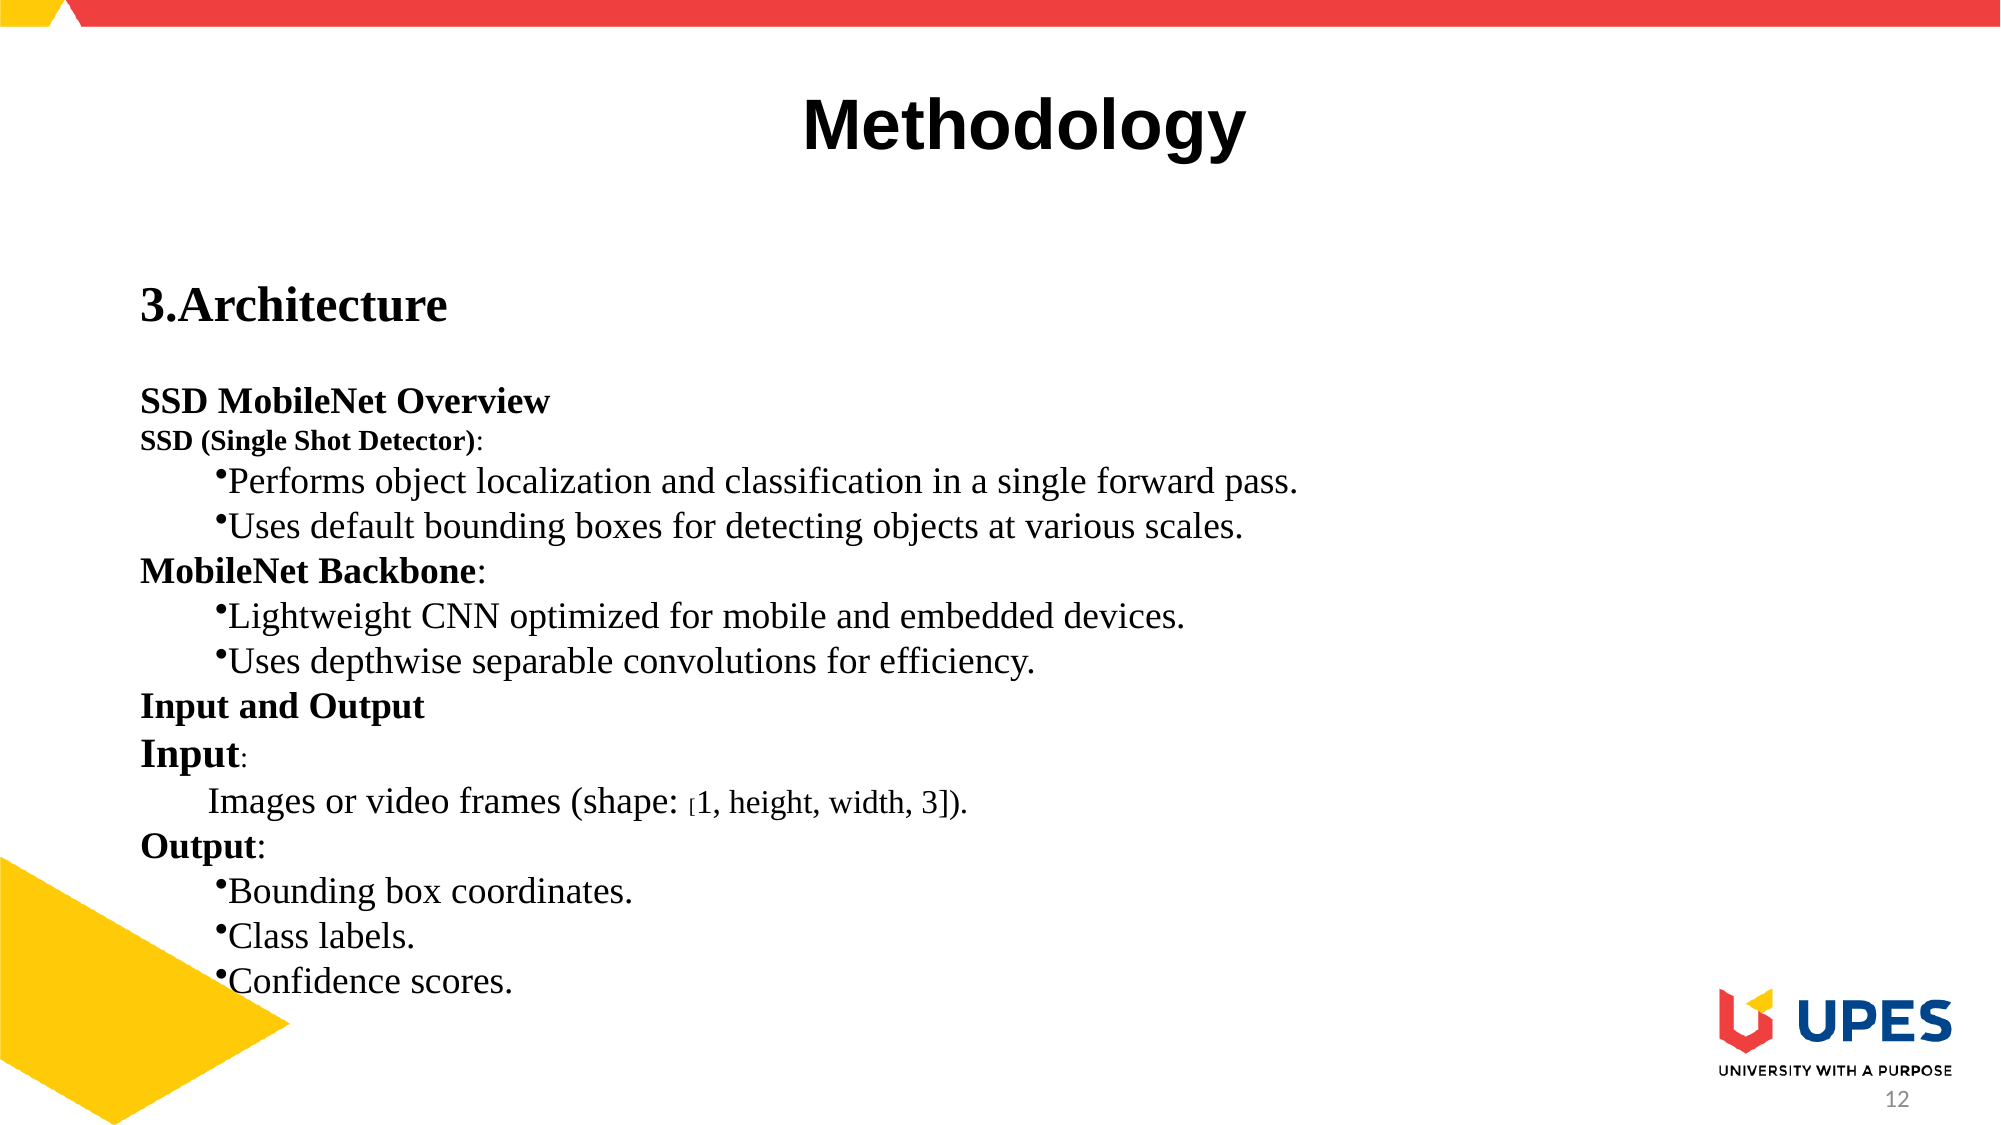

# Methodology
3.Architecture

SSD MobileNet Overview
SSD (Single Shot Detector):
Performs object localization and classification in a single forward pass.
Uses default bounding boxes for detecting objects at various scales.
MobileNet Backbone:
Lightweight CNN optimized for mobile and embedded devices.
Uses depthwise separable convolutions for efficiency.
Input and Output
Input:
         Images or video frames (shape: [1, height, width, 3]).
Output:
Bounding box coordinates.
Class labels.
Confidence scores.